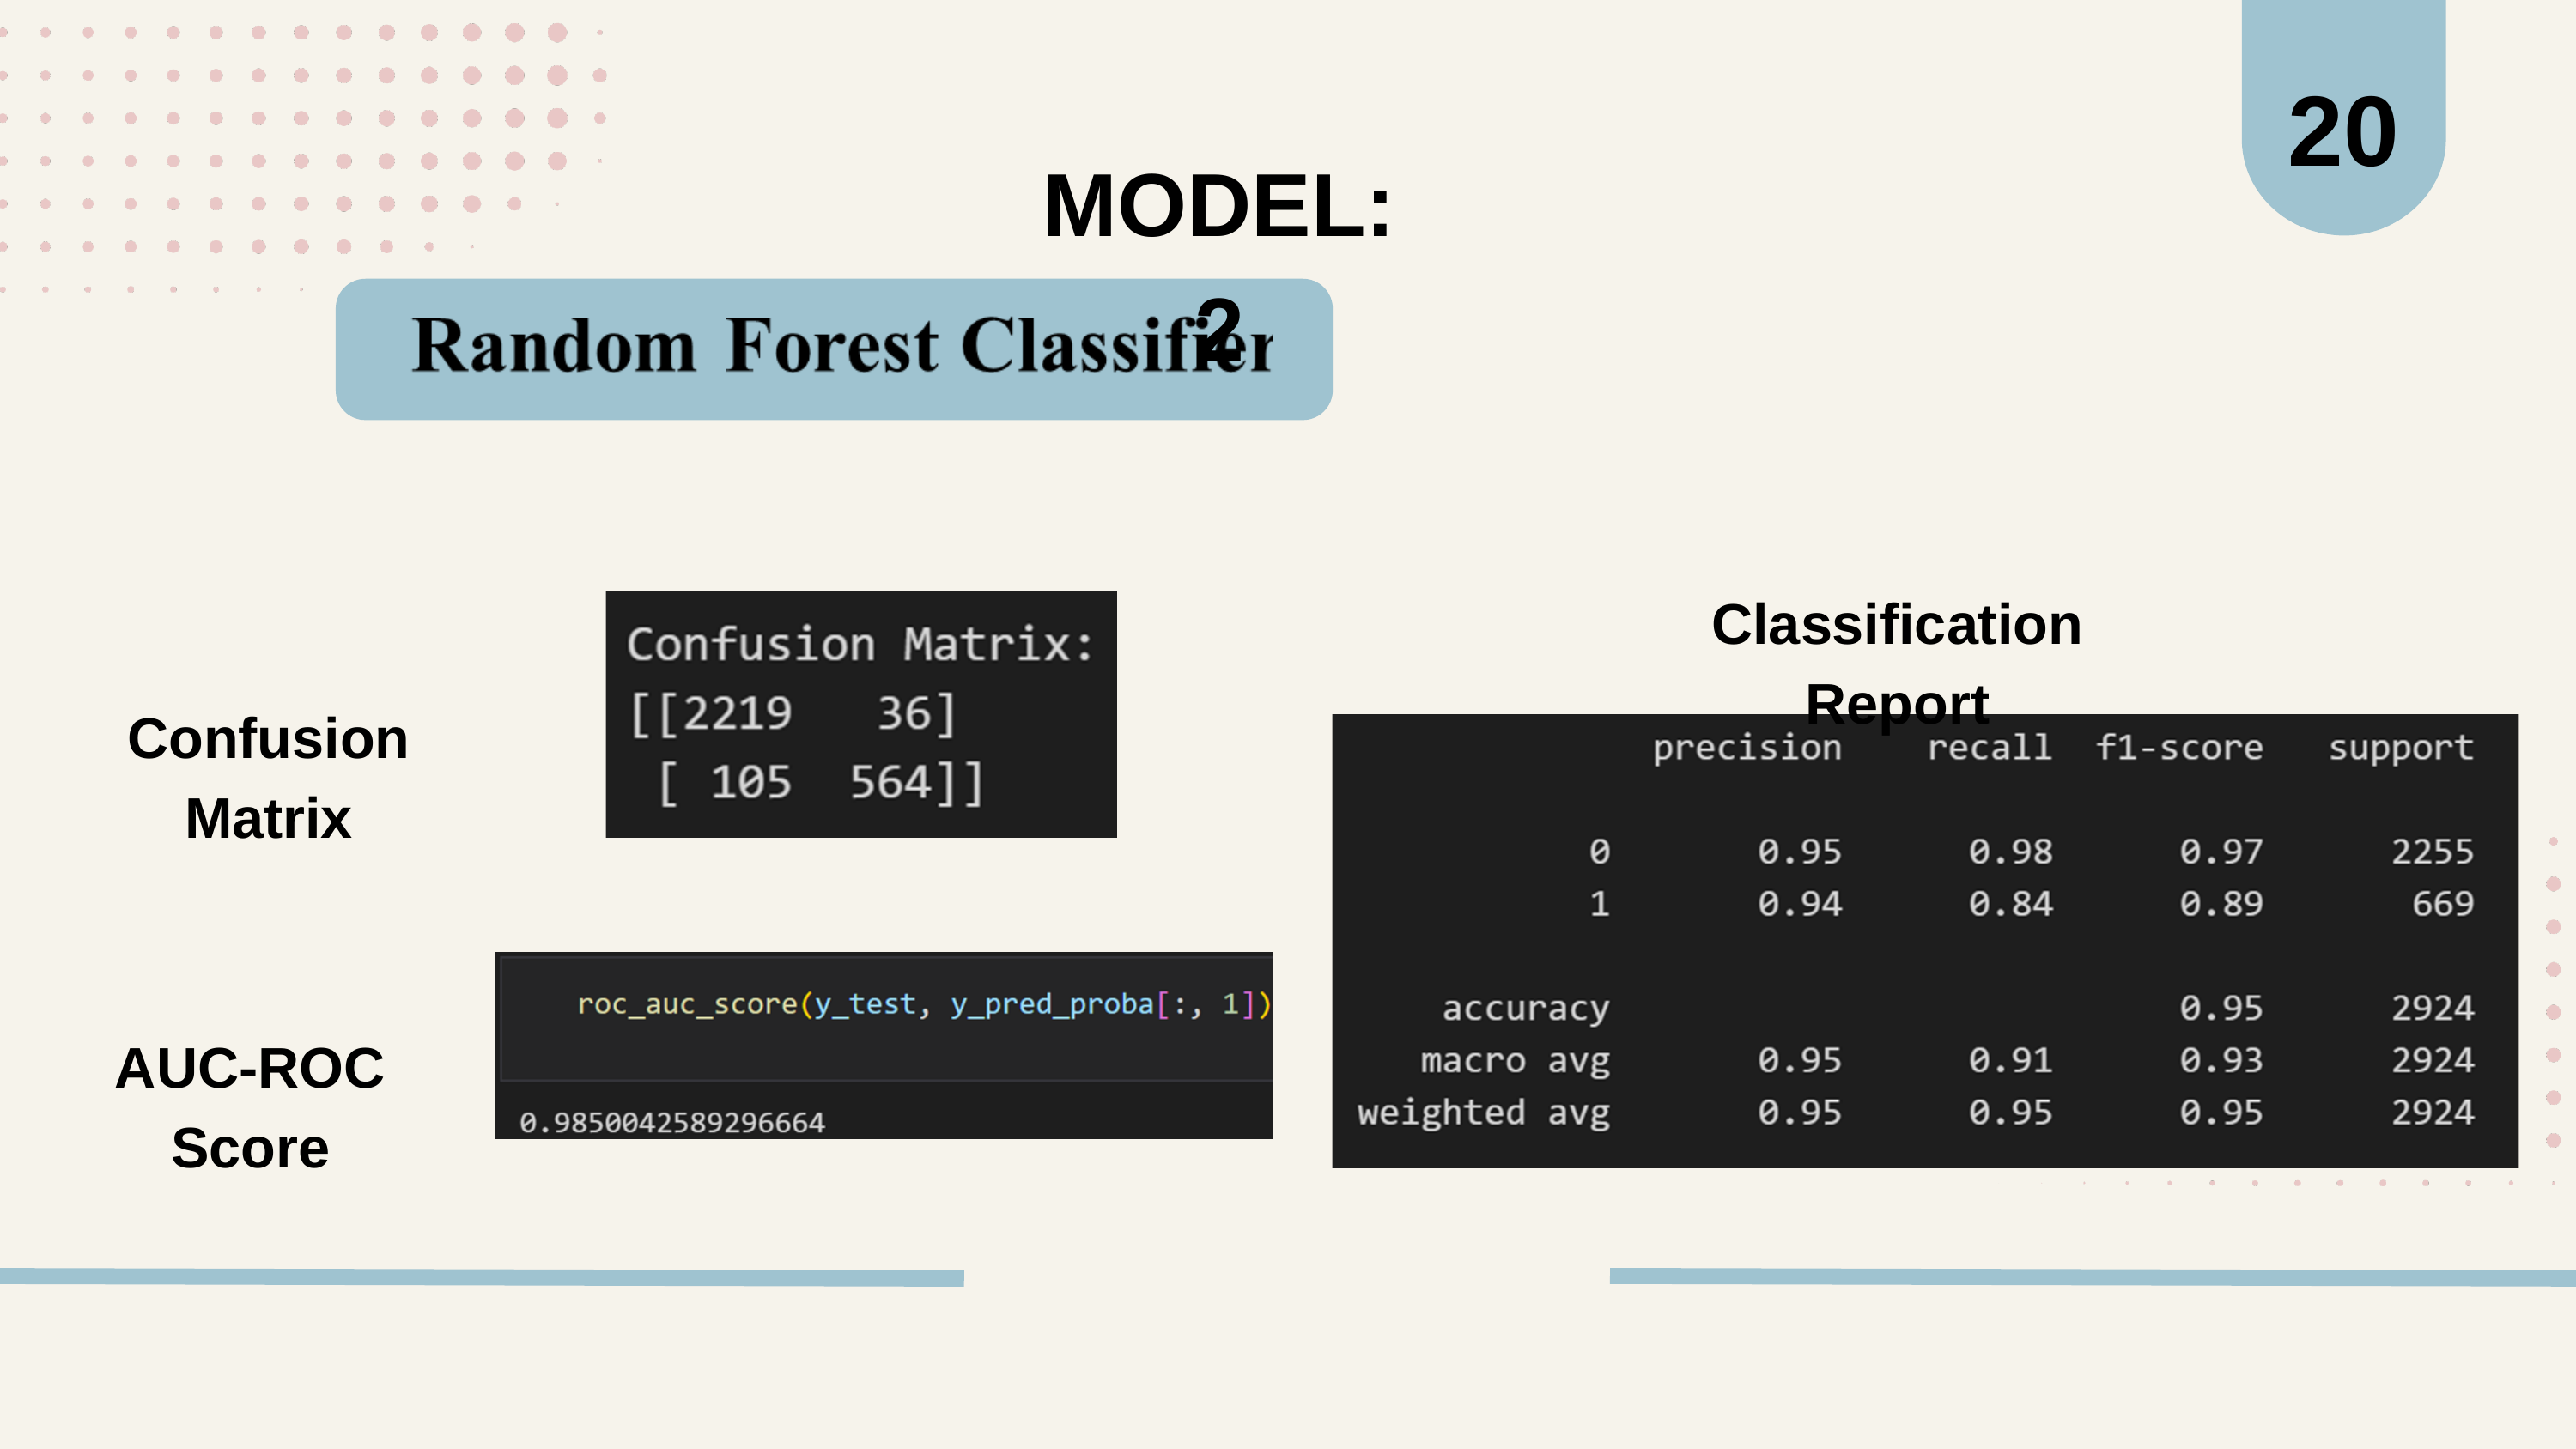

20

MODEL: 2

Classification Report

Confusion Matrix

AUC-ROC Score